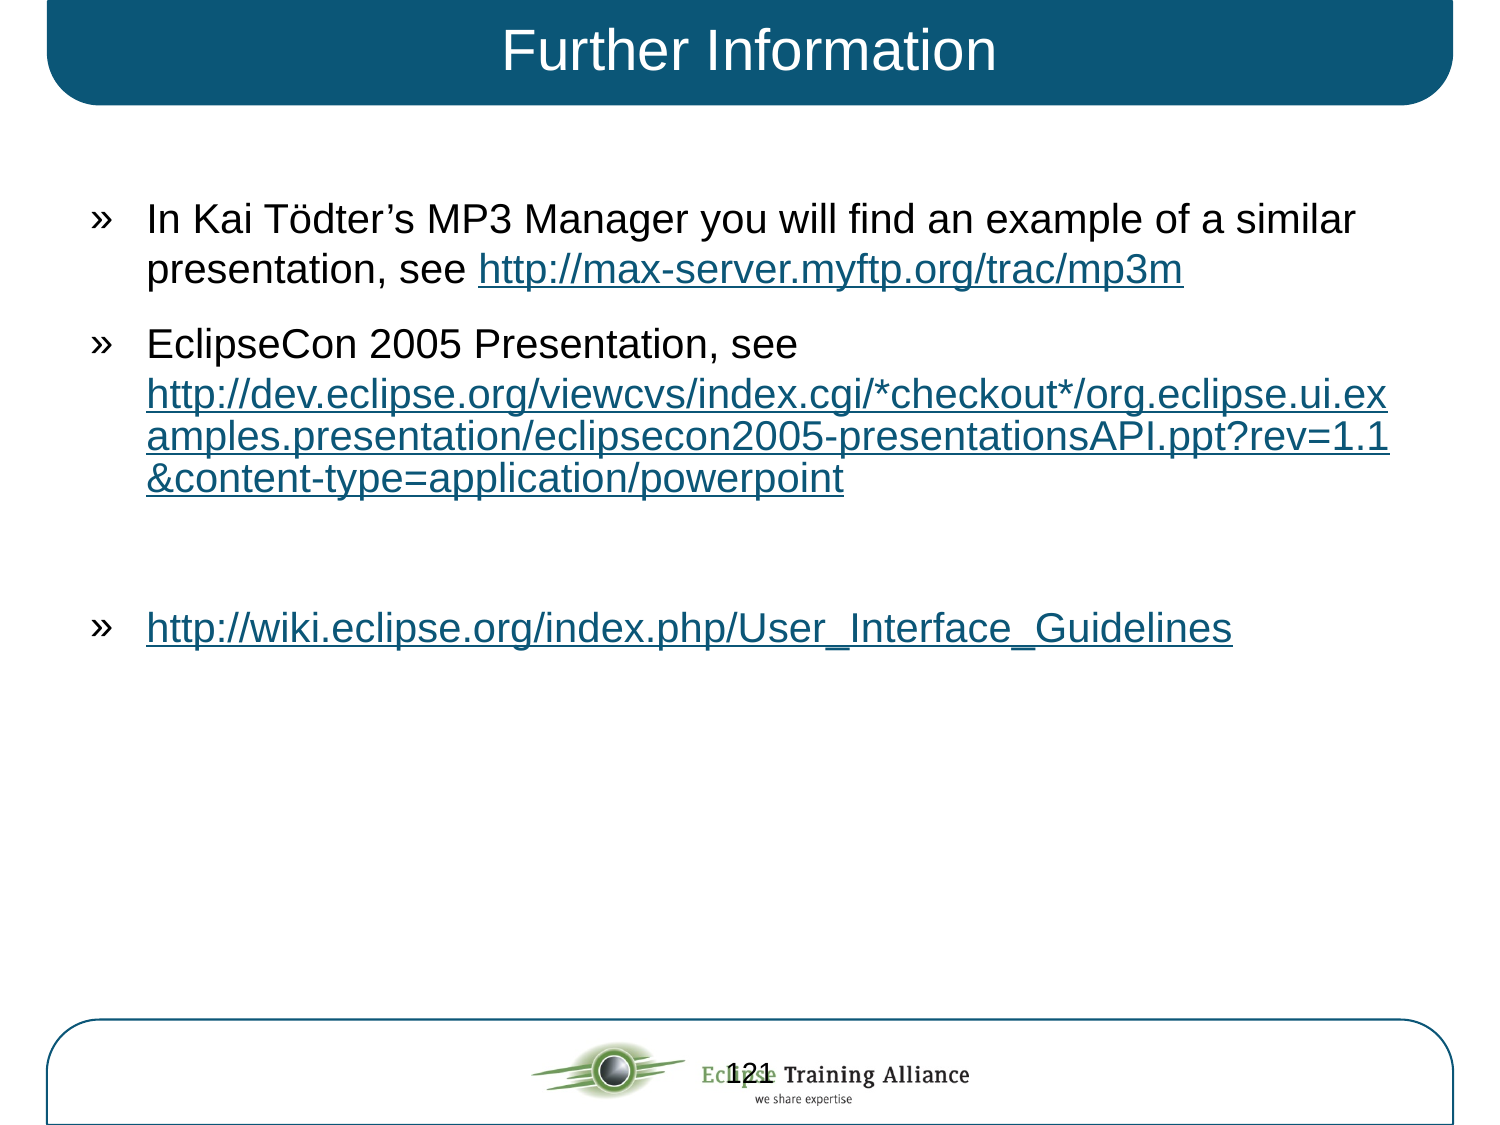

# Further Information
In Kai Tödter’s MP3 Manager you will find an example of a similar presentation, see http://max-server.myftp.org/trac/mp3m
EclipseCon 2005 Presentation, see http://dev.eclipse.org/viewcvs/index.cgi/*checkout*/org.eclipse.ui.examples.presentation/eclipsecon2005-presentationsAPI.ppt?rev=1.1&content-type=application/powerpoint

http://wiki.eclipse.org/index.php/User_Interface_Guidelines
121